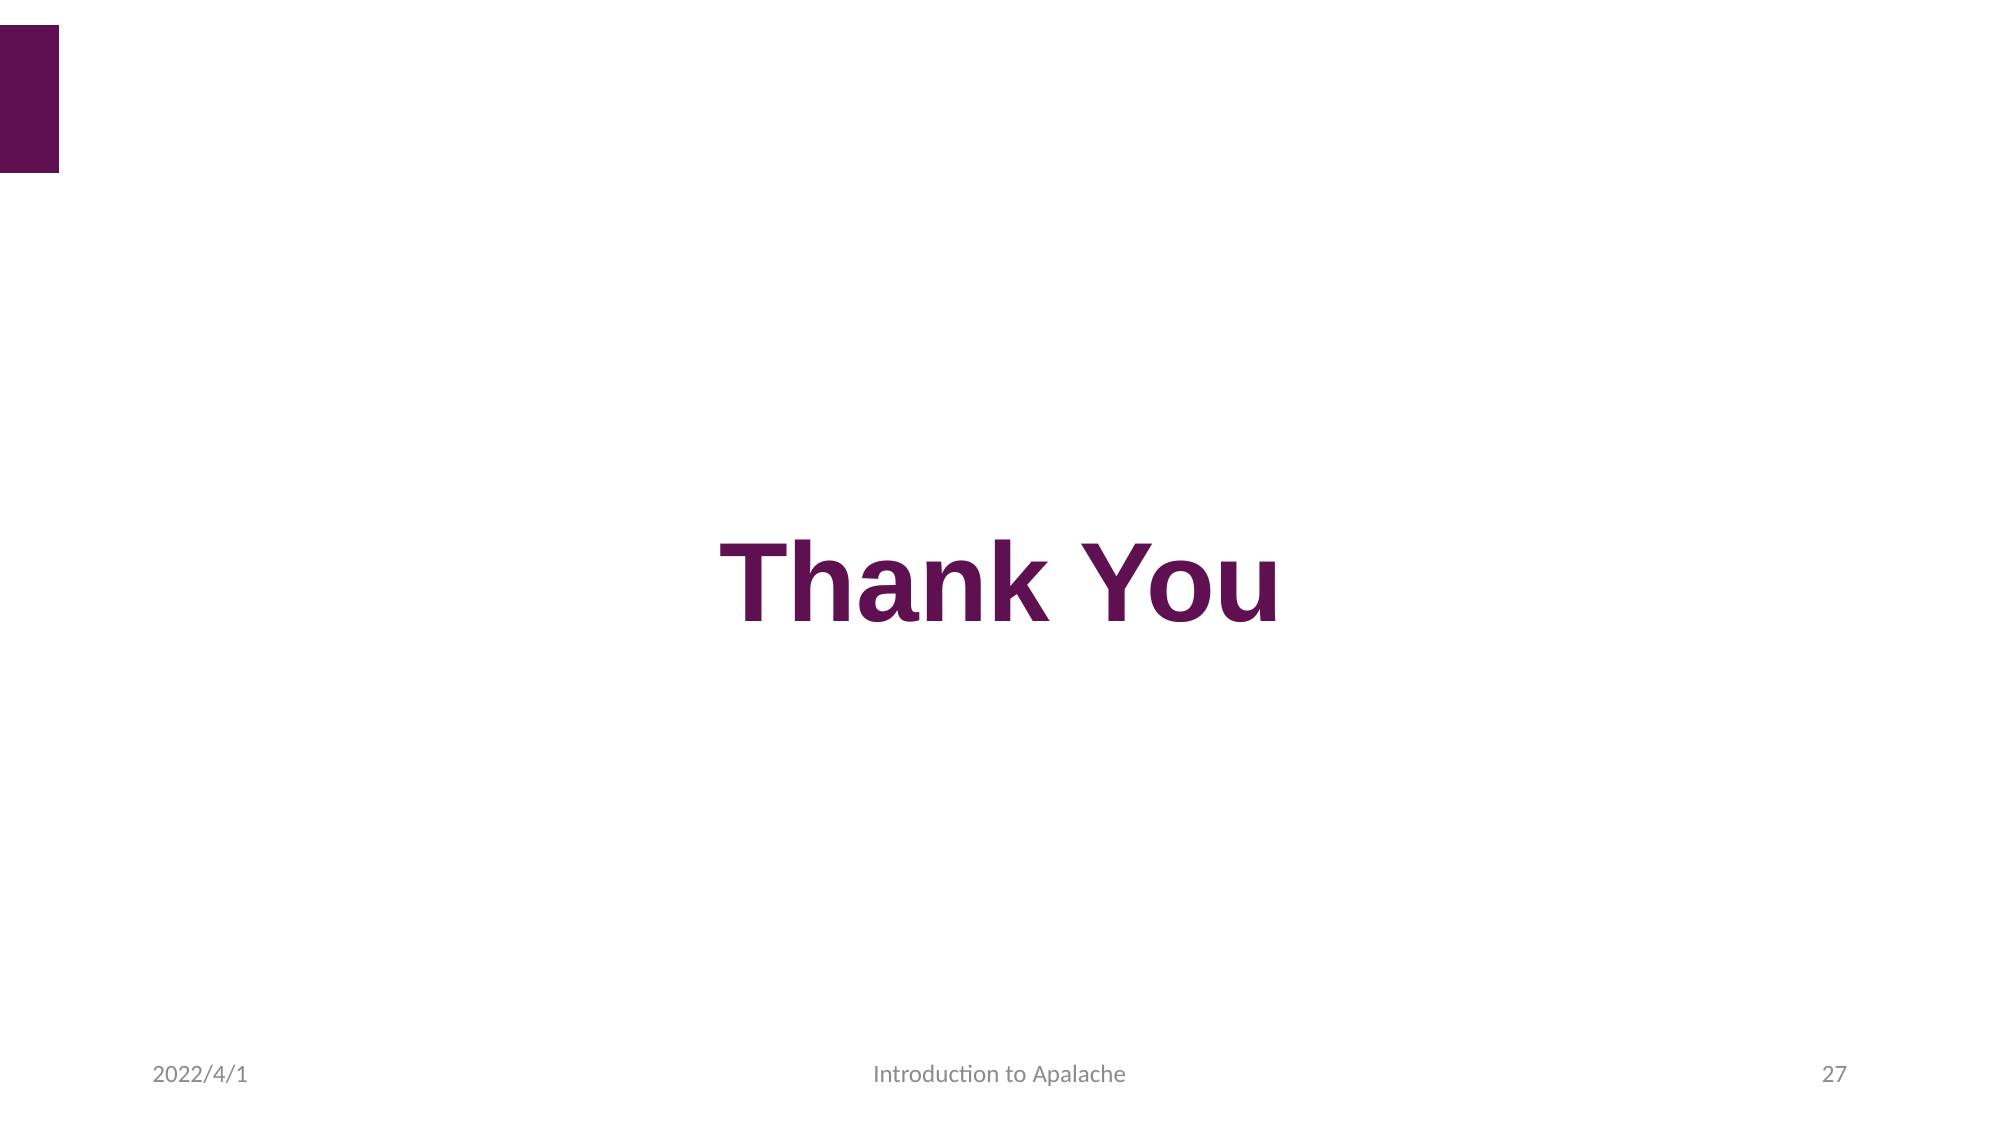

#
Thank You
2022/4/1
Introduction to Apalache
27